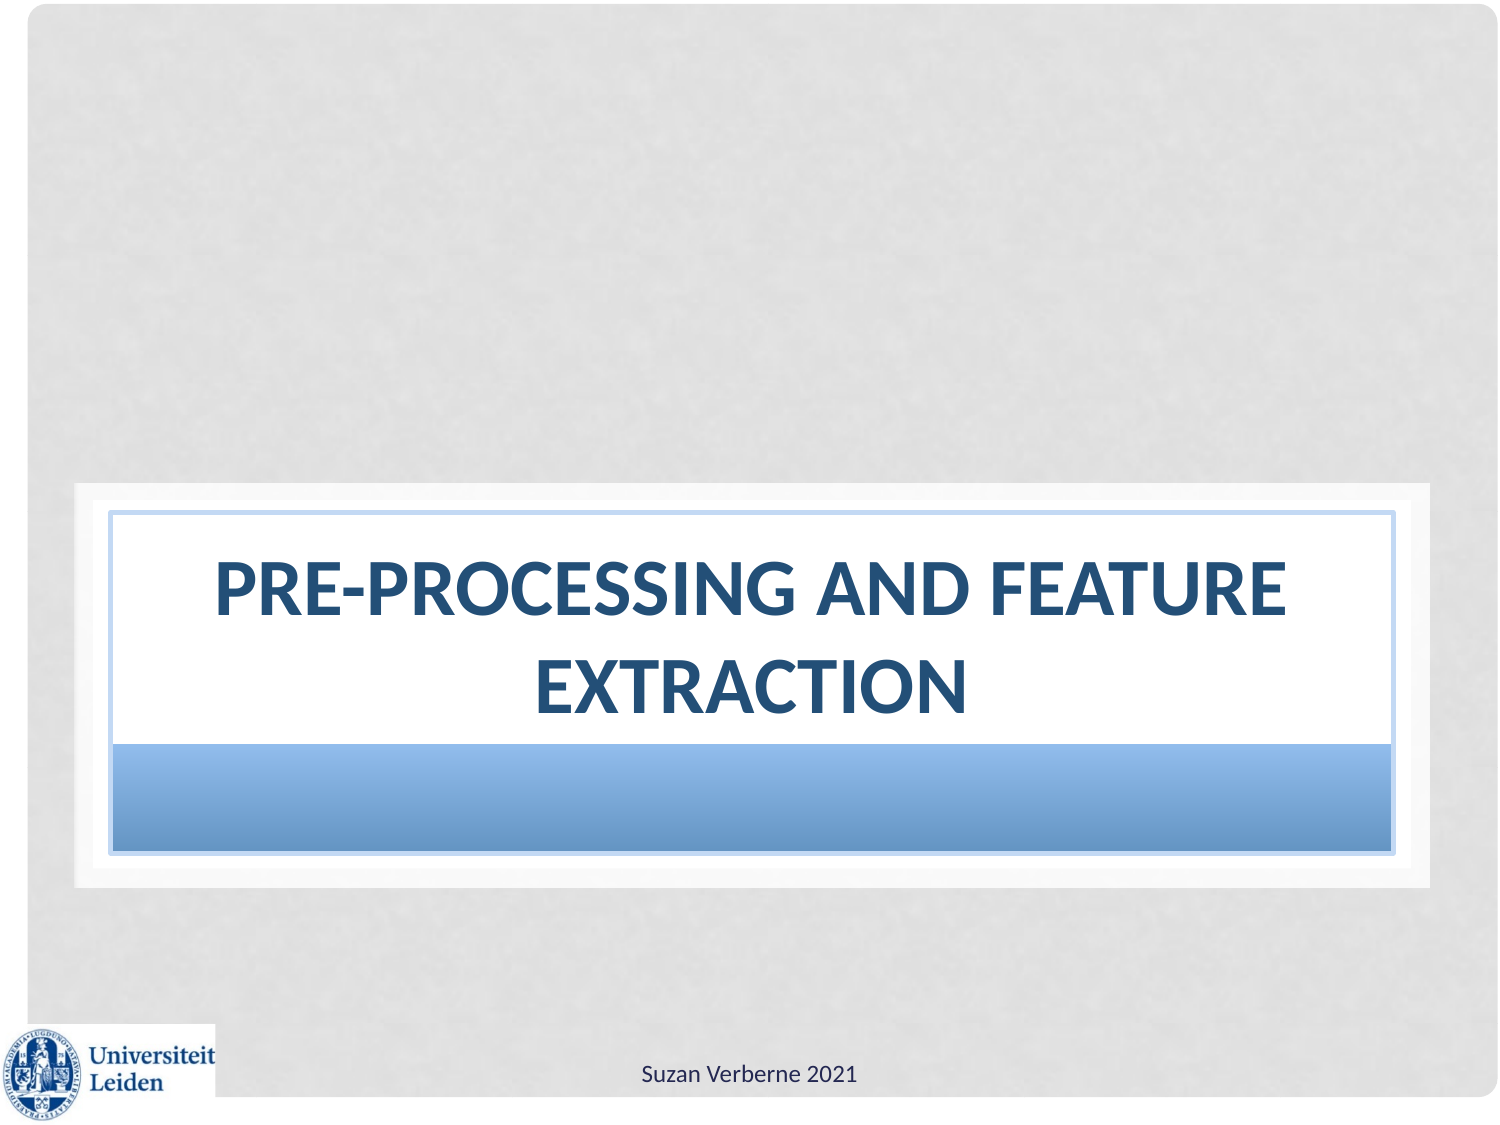

# Pre-processing and feature extraction

Suzan Verberne 2021